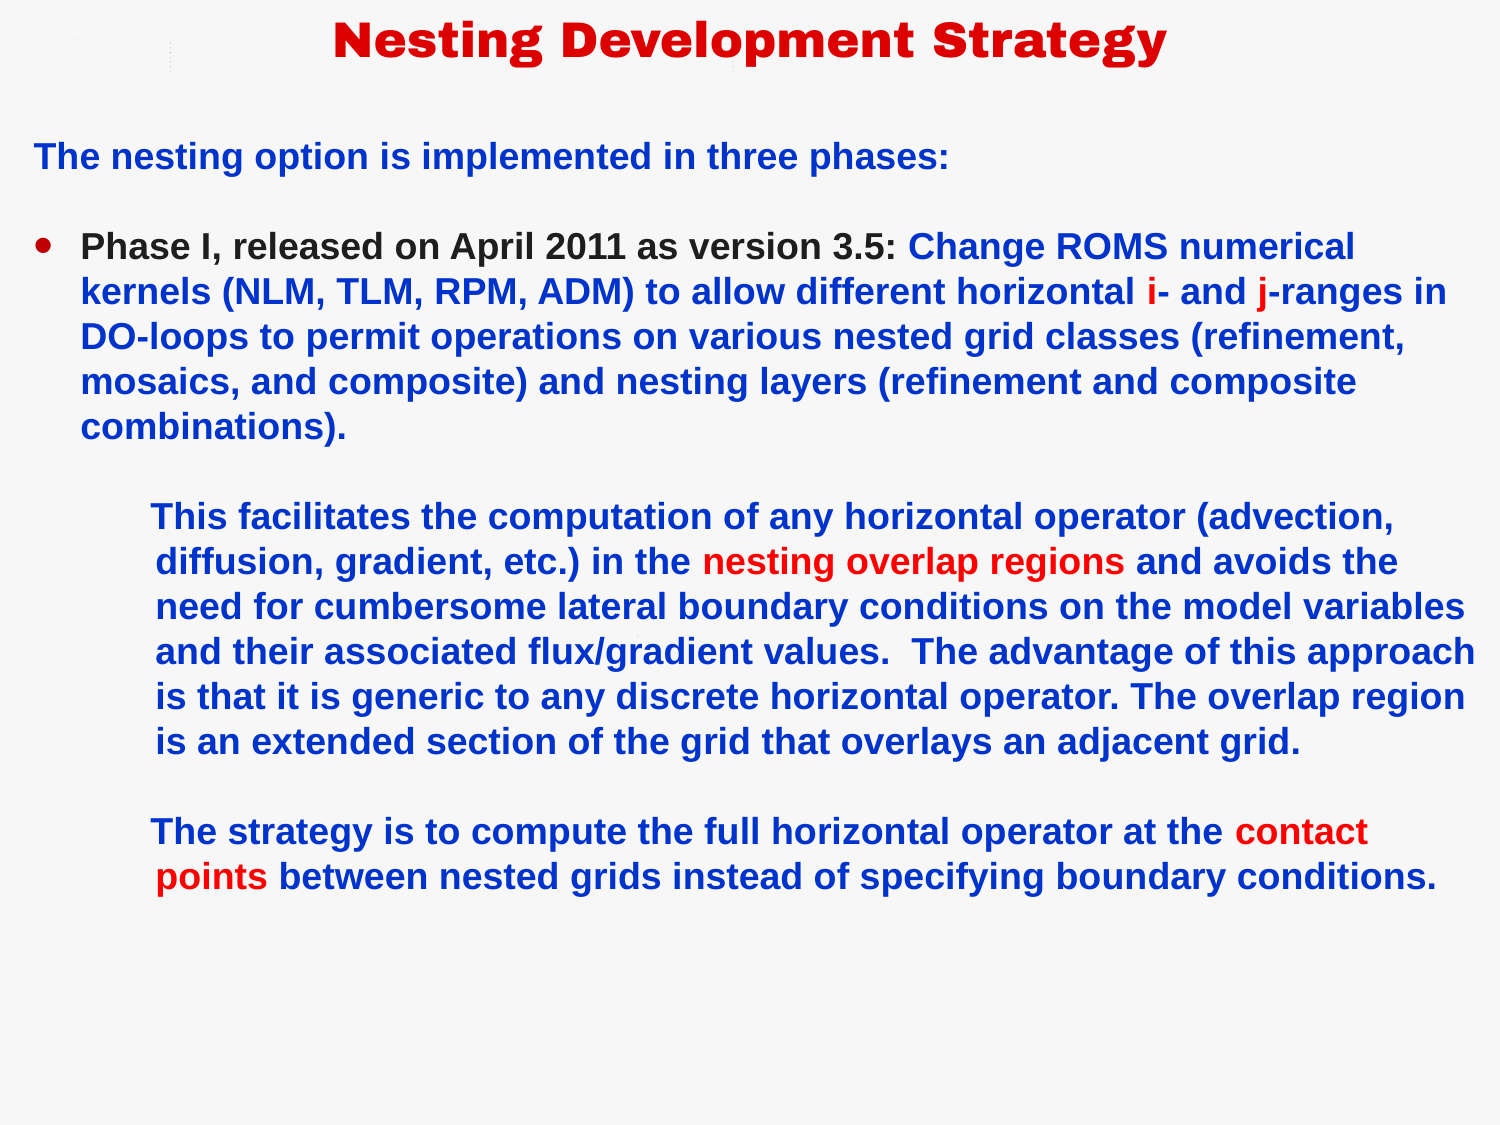

Nesting Development Strategy

The nesting option is implemented in three phases:

Phase I, released on April 2011 as version 3.5: Change ROMS numerical kernels (NLM, TLM, RPM, ADM) to allow different horizontal i- and j-ranges in DO-loops to permit operations on various nested grid classes (refinement, mosaics, and composite) and nesting layers (refinement and composite combinations).

    This facilitates the computation of any horizontal operator (advection, diffusion, gradient, etc.) in the nesting overlap regions and avoids the need for cumbersome lateral boundary conditions on the model variables and their associated flux/gradient values.  The advantage of this approach is that it is generic to any discrete horizontal operator. The overlap region is an extended section of the grid that overlays an adjacent grid.

    The strategy is to compute the full horizontal operator at the contact points between nested grids instead of specifying boundary conditions.